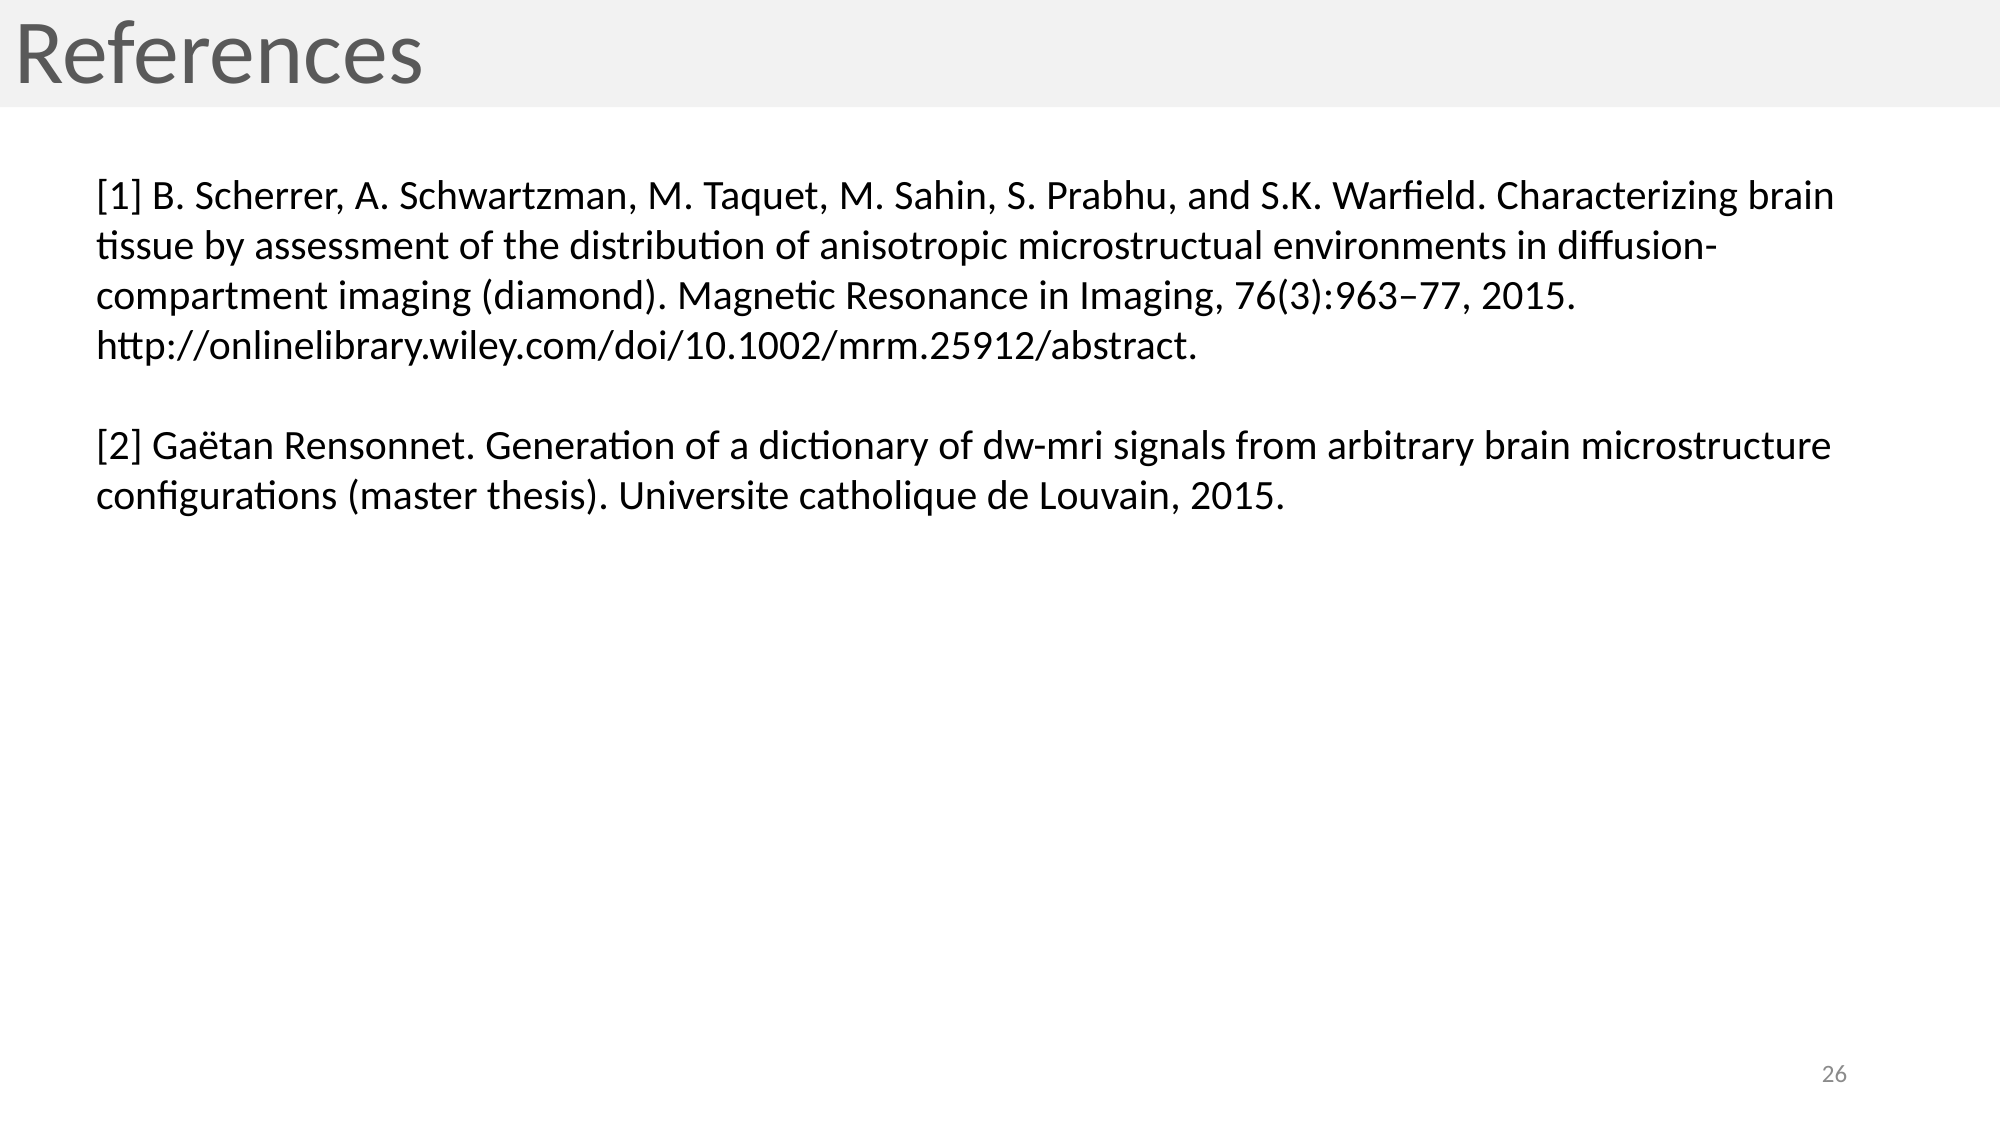

References
[1] B. Scherrer, A. Schwartzman, M. Taquet, M. Sahin, S. Prabhu, and S.K. Warfield. Characterizing brain tissue by assessment of the distribution of anisotropic microstructual environments in diffusion-compartment imaging (diamond). Magnetic Resonance in Imaging, 76(3):963–77, 2015. http://onlinelibrary.wiley.com/doi/10.1002/mrm.25912/abstract.

[2] Gaëtan Rensonnet. Generation of a dictionary of dw-mri signals from arbitrary brain microstructure configurations (master thesis). Universite catholique de Louvain, 2015.
26